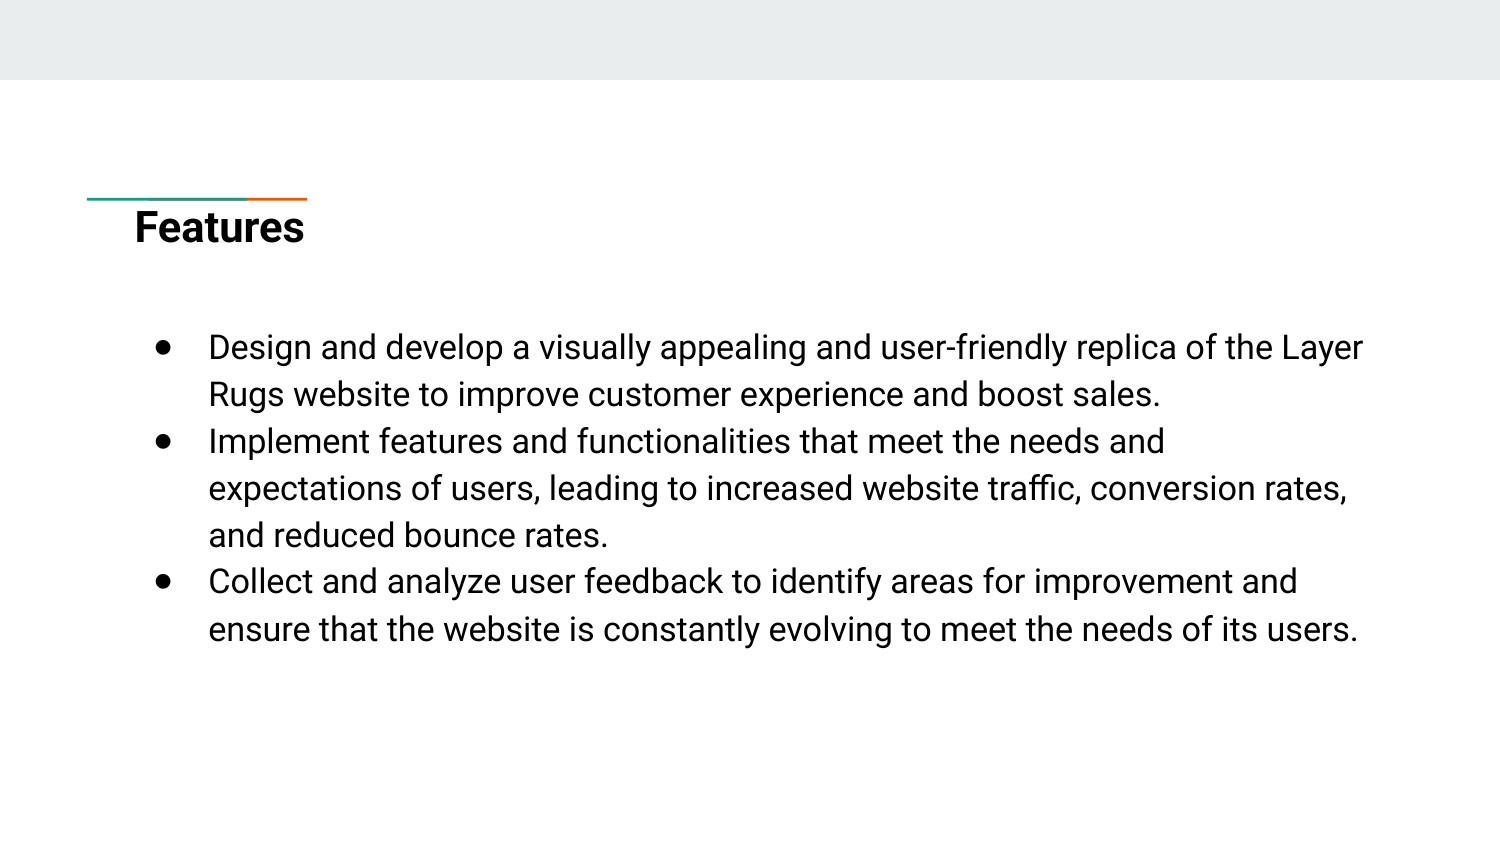

# Features

Design and develop a visually appealing and user-friendly replica of the Layer Rugs website to improve customer experience and boost sales.
Implement features and functionalities that meet the needs and expectations of users, leading to increased website traffic, conversion rates, and reduced bounce rates.
Collect and analyze user feedback to identify areas for improvement and ensure that the website is constantly evolving to meet the needs of its users.